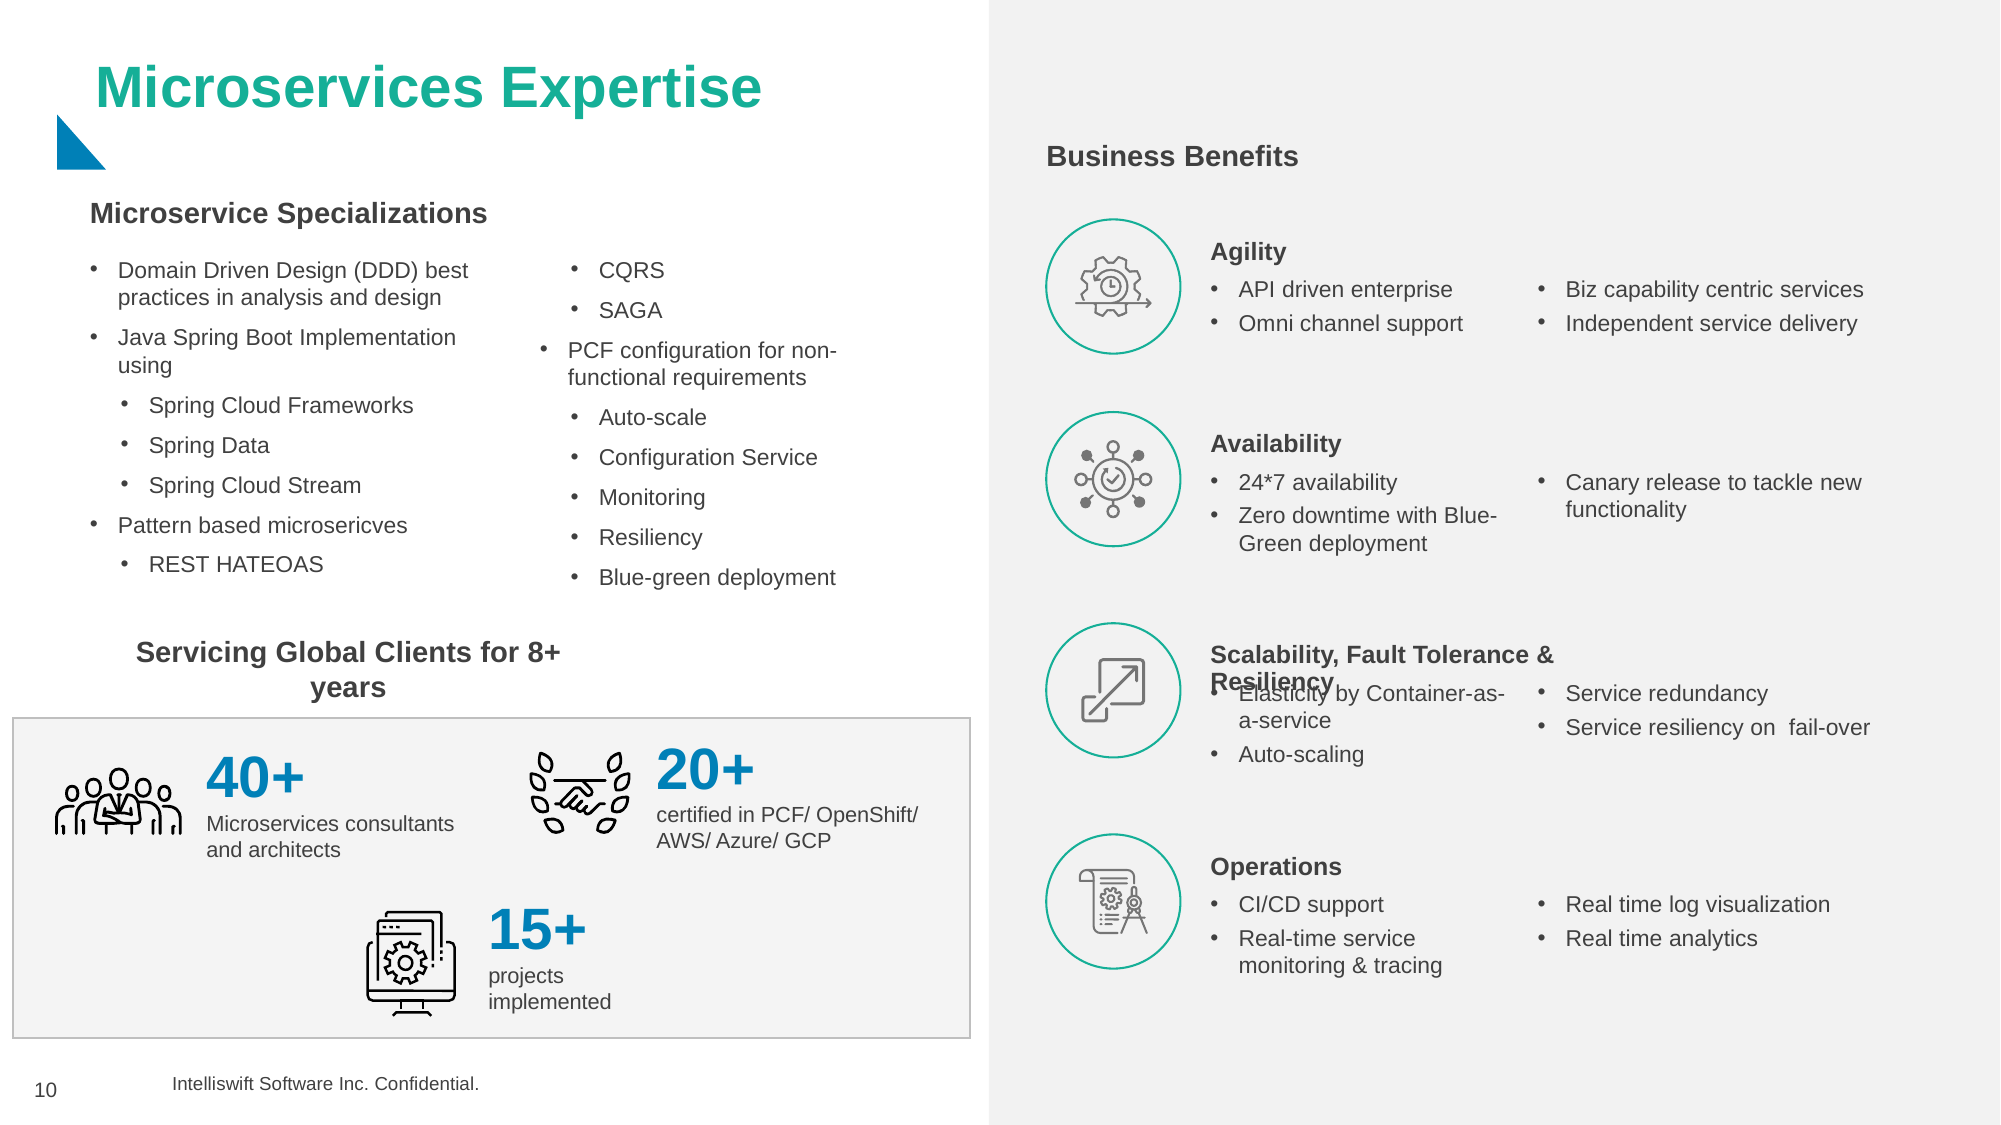

# Microservices Expertise
Business Benefits
Microservice Specializations

Agility
Domain Driven Design (DDD) best practices in analysis and design
Java Spring Boot Implementation using
Spring Cloud Frameworks
Spring Data
Spring Cloud Stream
Pattern based microsericves
REST HATEOAS
CQRS
SAGA
PCF configuration for non-functional requirements
Auto-scale
Configuration Service
Monitoring
Resiliency
Blue-green deployment

API driven enterprise
Omni channel support
Biz capability centric services
Independent service delivery

Availability

24*7 availability
Zero downtime with Blue-Green deployment
Canary release to tackle new functionality

Servicing Global Clients for 8+ years
Scalability, Fault Tolerance & Resiliency

Elasticity by Container-as-a-service
Auto-scaling
Service redundancy
Service resiliency on  fail-over

20+
certified in PCF/ OpenShift/ AWS/ Azure/ GCP

40+
Microservices consultants and architects

Operations

CI/CD support
Real-time service monitoring & tracing
Real time log visualization
Real time analytics
15+
projects implemented